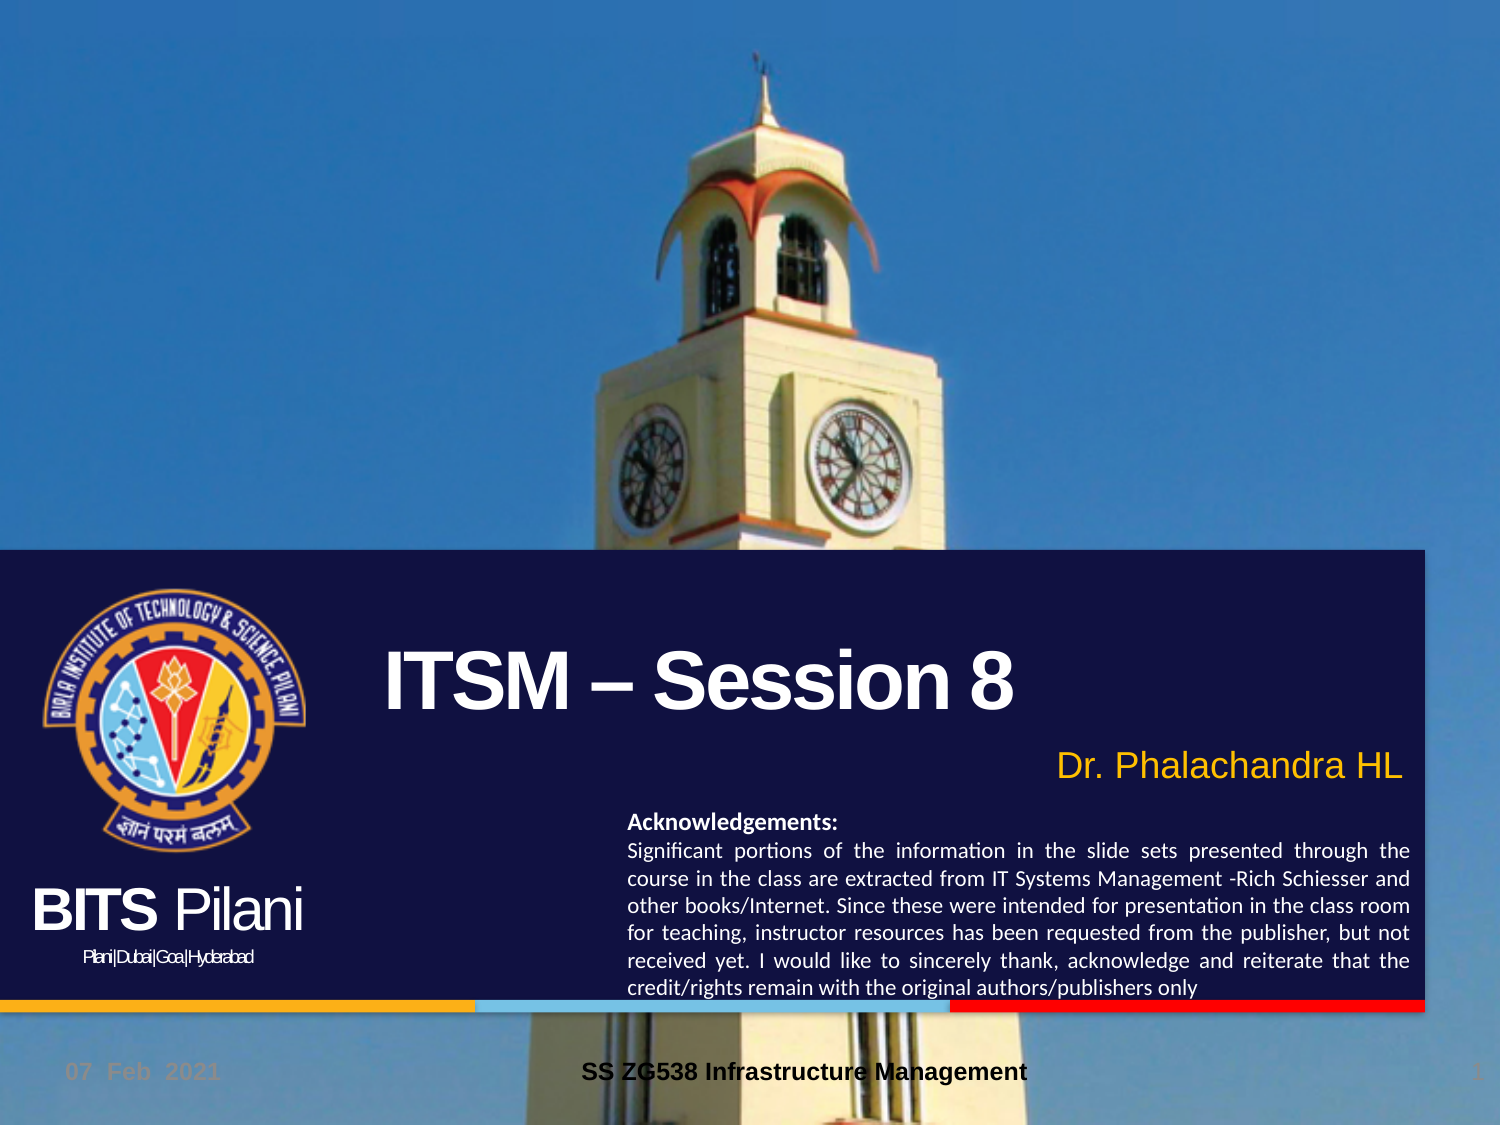

# ITSM – Session 8
Dr. Phalachandra HL
Acknowledgements:
Significant portions of the information in the slide sets presented through the course in the class are extracted from IT Systems Management -Rich Schiesser and other books/Internet. Since these were intended for presentation in the class room for teaching, instructor resources has been requested from the publisher, but not received yet. I would like to sincerely thank, acknowledge and reiterate that the credit/rights remain with the original authors/publishers only
07  Feb  2021
1
SS ZG538 Infrastructure Management